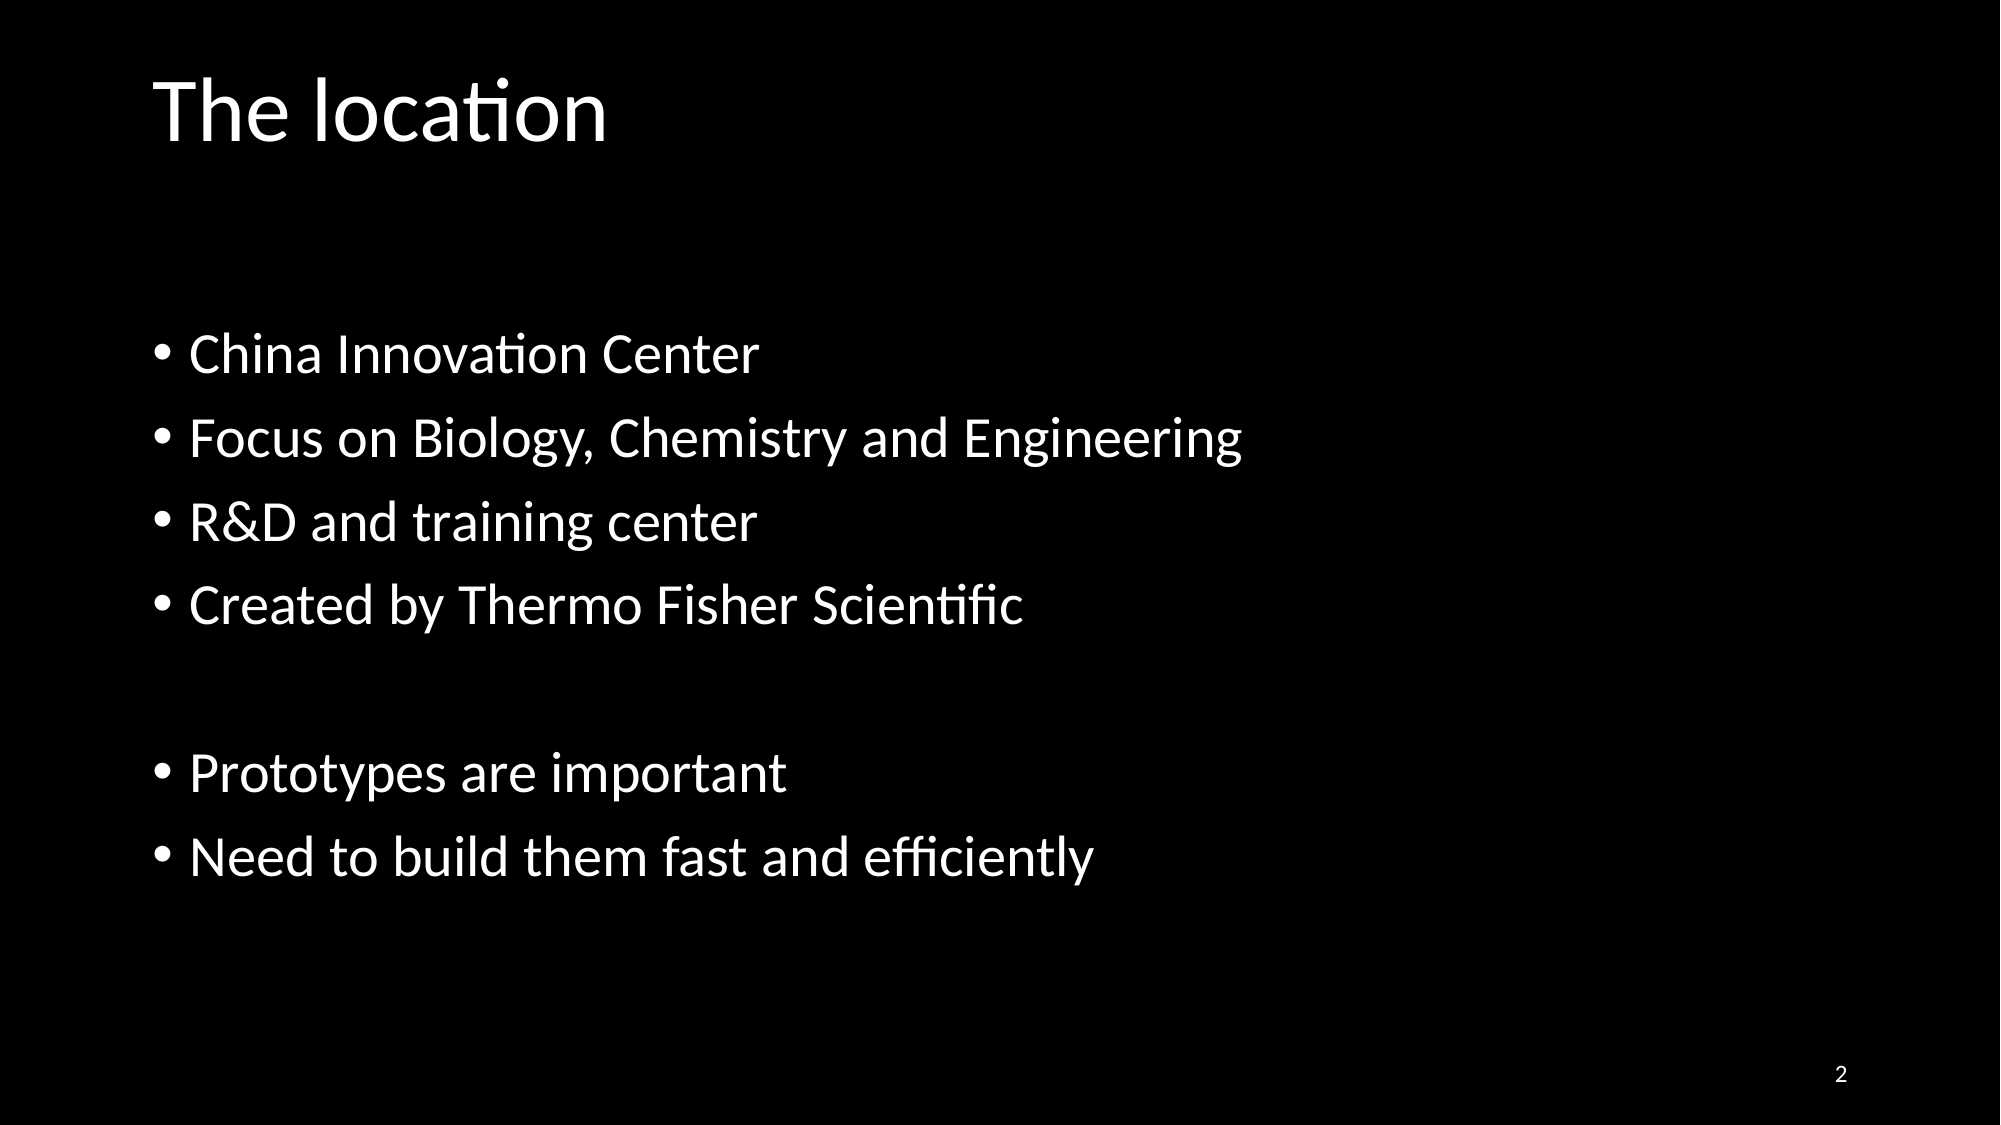

# The location
China Innovation Center
Focus on Biology, Chemistry and Engineering
R&D and training center
Created by Thermo Fisher Scientific

Prototypes are important
Need to build them fast and efficiently
2